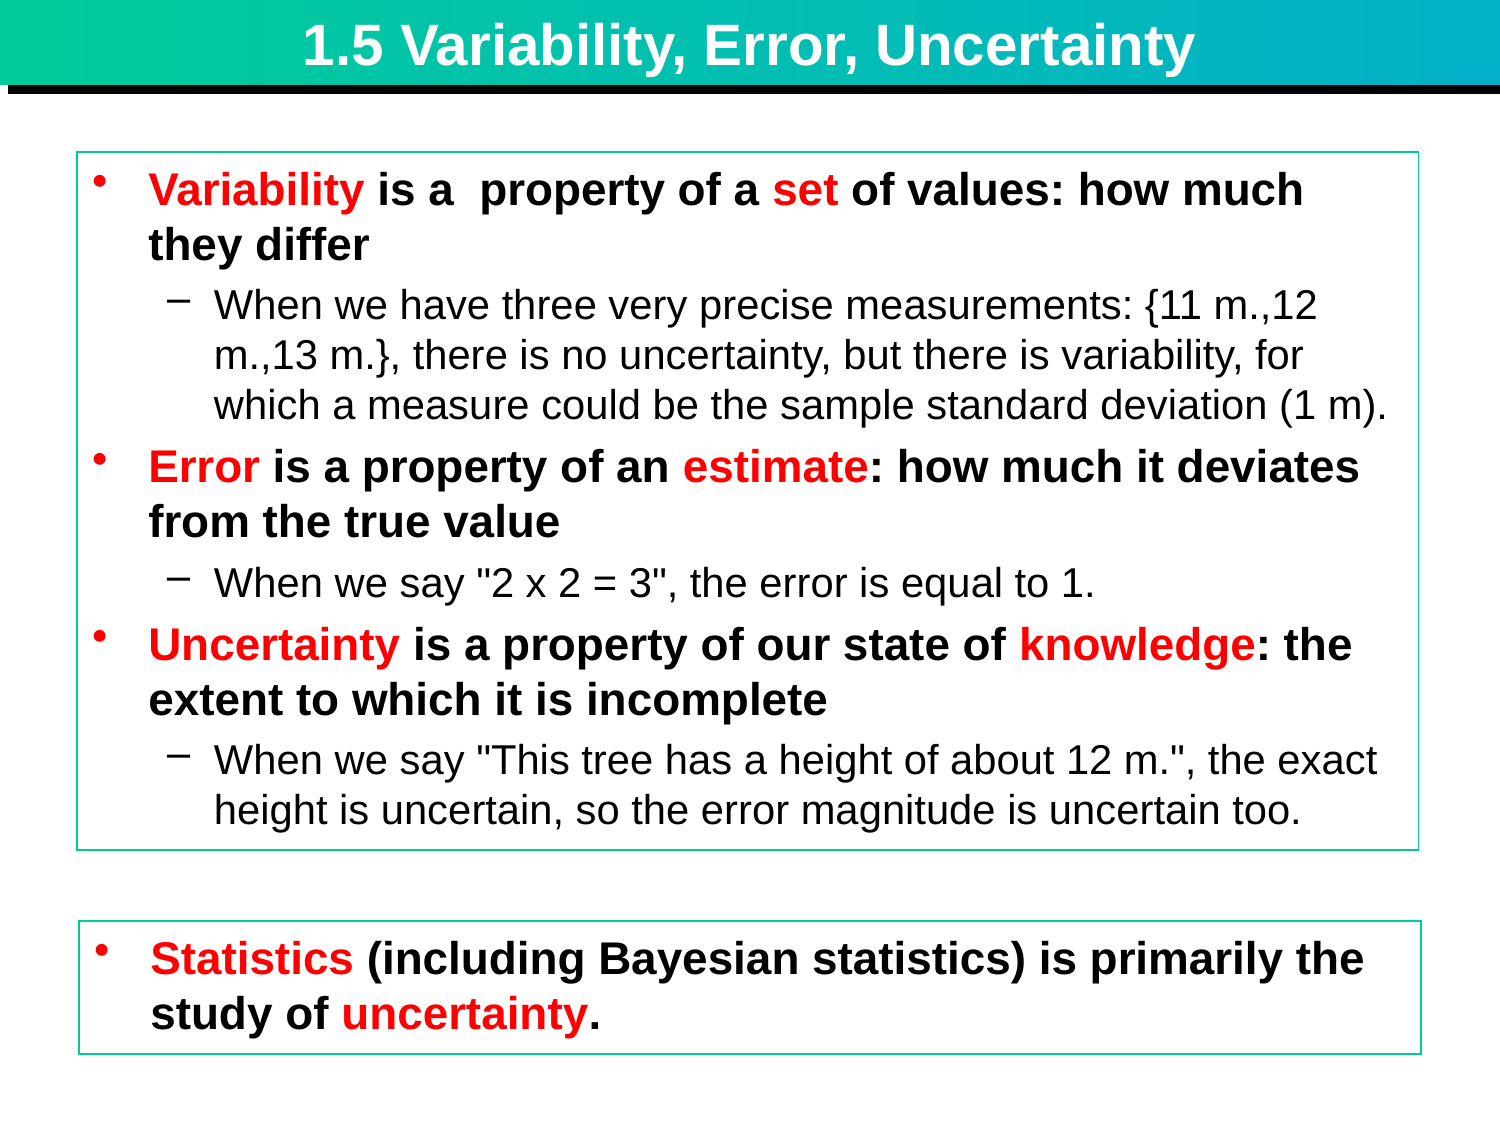

# 1.5 Variability, Error, Uncertainty
Variability is a  property of a set of values: how much they differ
When we have three very precise measurements: {11 m.,12 m.,13 m.}, there is no uncertainty, but there is variability, for which a measure could be the sample standard deviation (1 m).
Error is a property of an estimate: how much it deviates from the true value
When we say "2 x 2 = 3", the error is equal to 1.
Uncertainty is a property of our state of knowledge: the extent to which it is incomplete
When we say "This tree has a height of about 12 m.", the exact height is uncertain, so the error magnitude is uncertain too.
Statistics (including Bayesian statistics) is primarily the study of uncertainty.